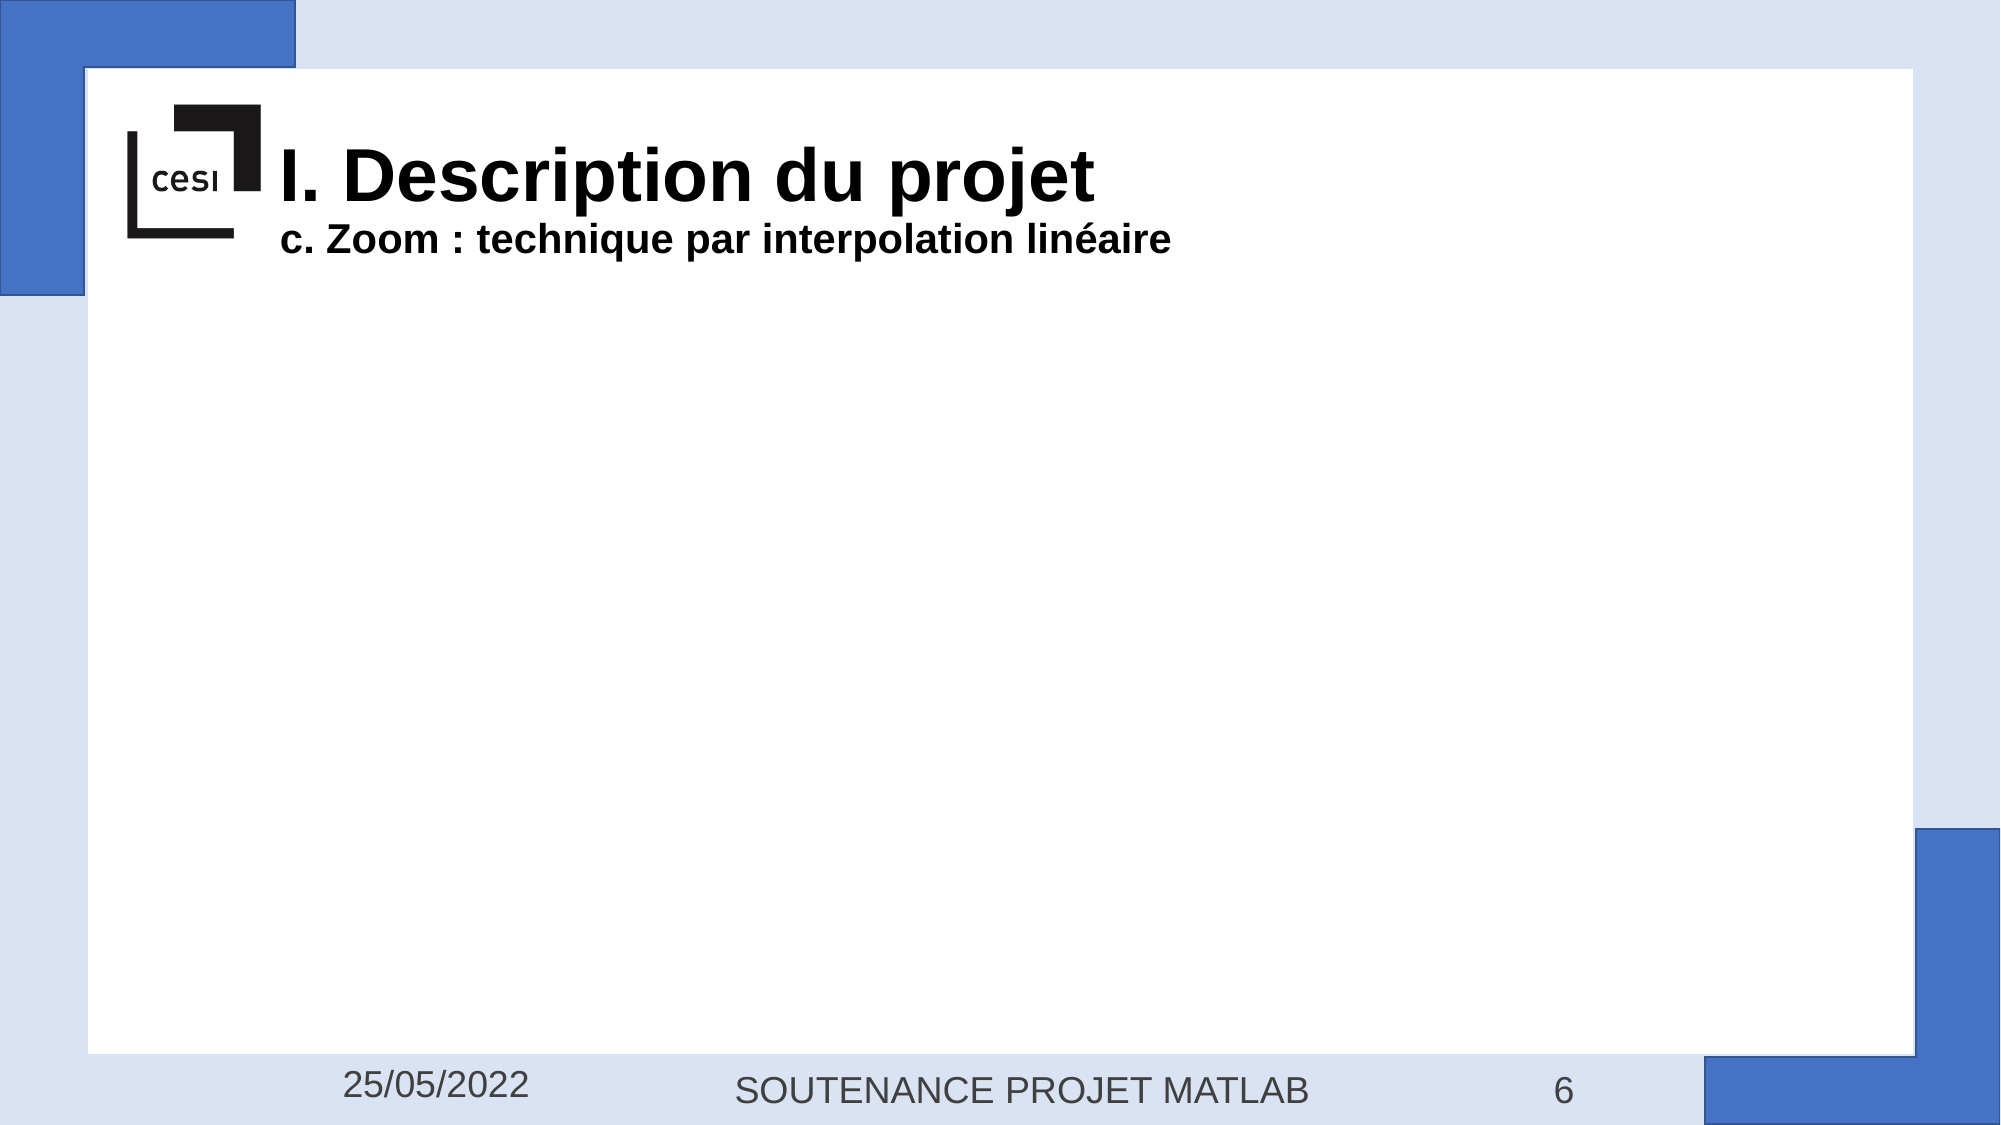

# I. Description du projet c. Zoom : technique par interpolation linéaire